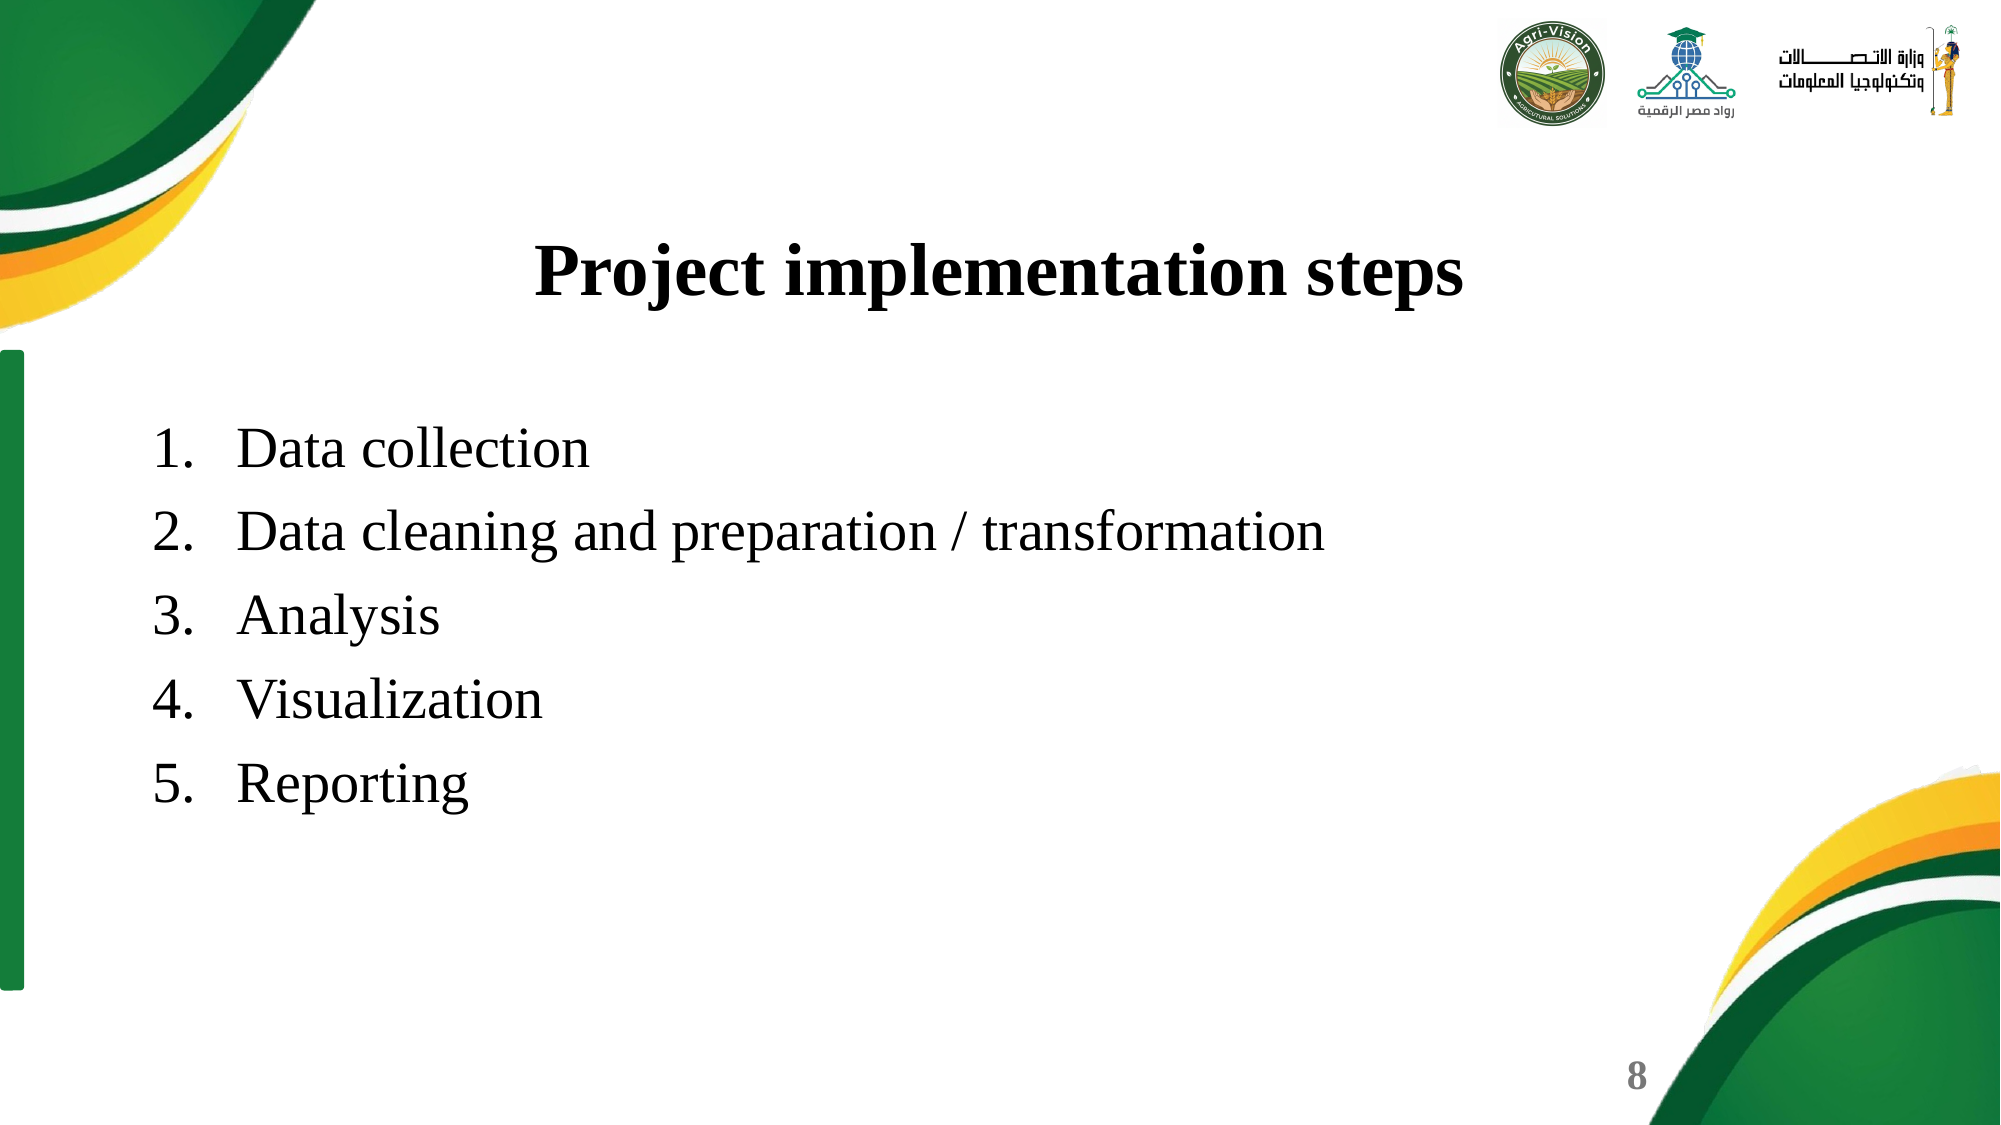

Project implementation steps

Data collection
Data cleaning and preparation / transformation
Analysis
Visualization
Reporting

8